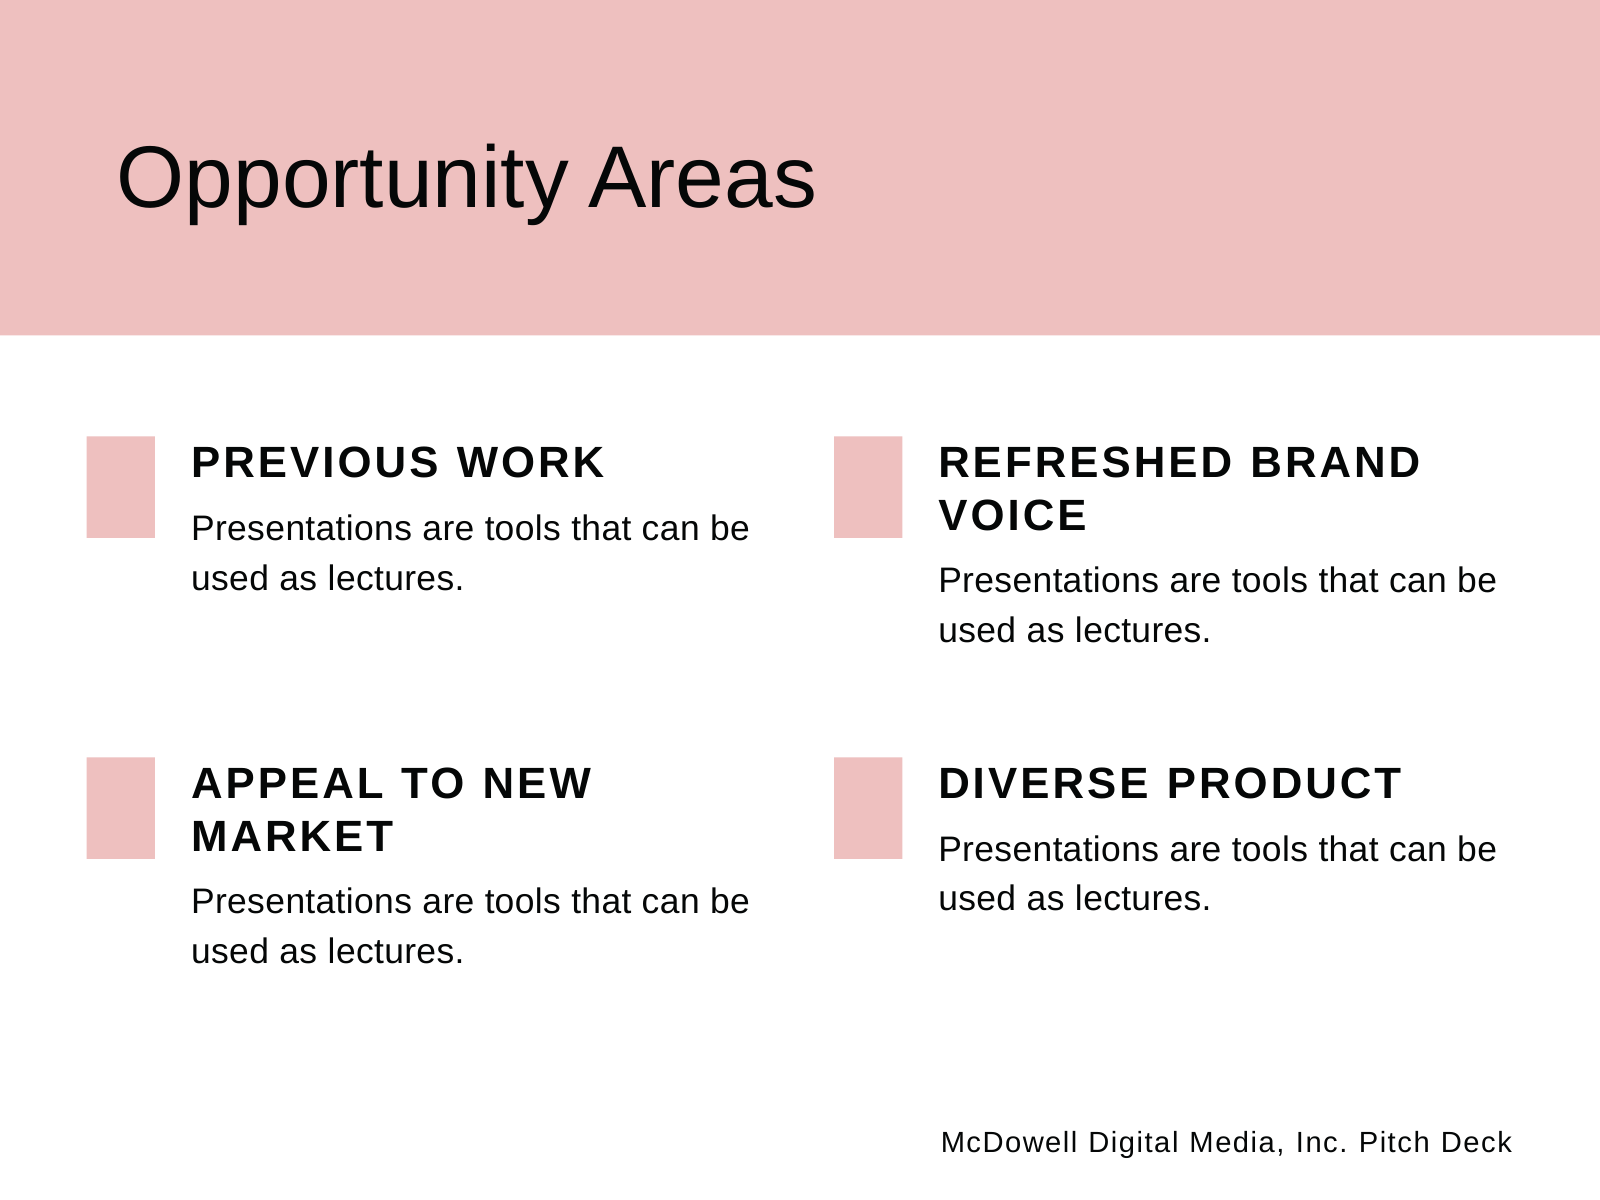

Opportunity Areas

PREVIOUS WORK
Presentations are tools that can be used as lectures.

REFRESHED BRAND VOICE
Presentations are tools that can be used as lectures.

APPEAL TO NEW MARKET
Presentations are tools that can be used as lectures.

DIVERSE PRODUCT
Presentations are tools that can be used as lectures.
McDowell Digital Media, Inc. Pitch Deck